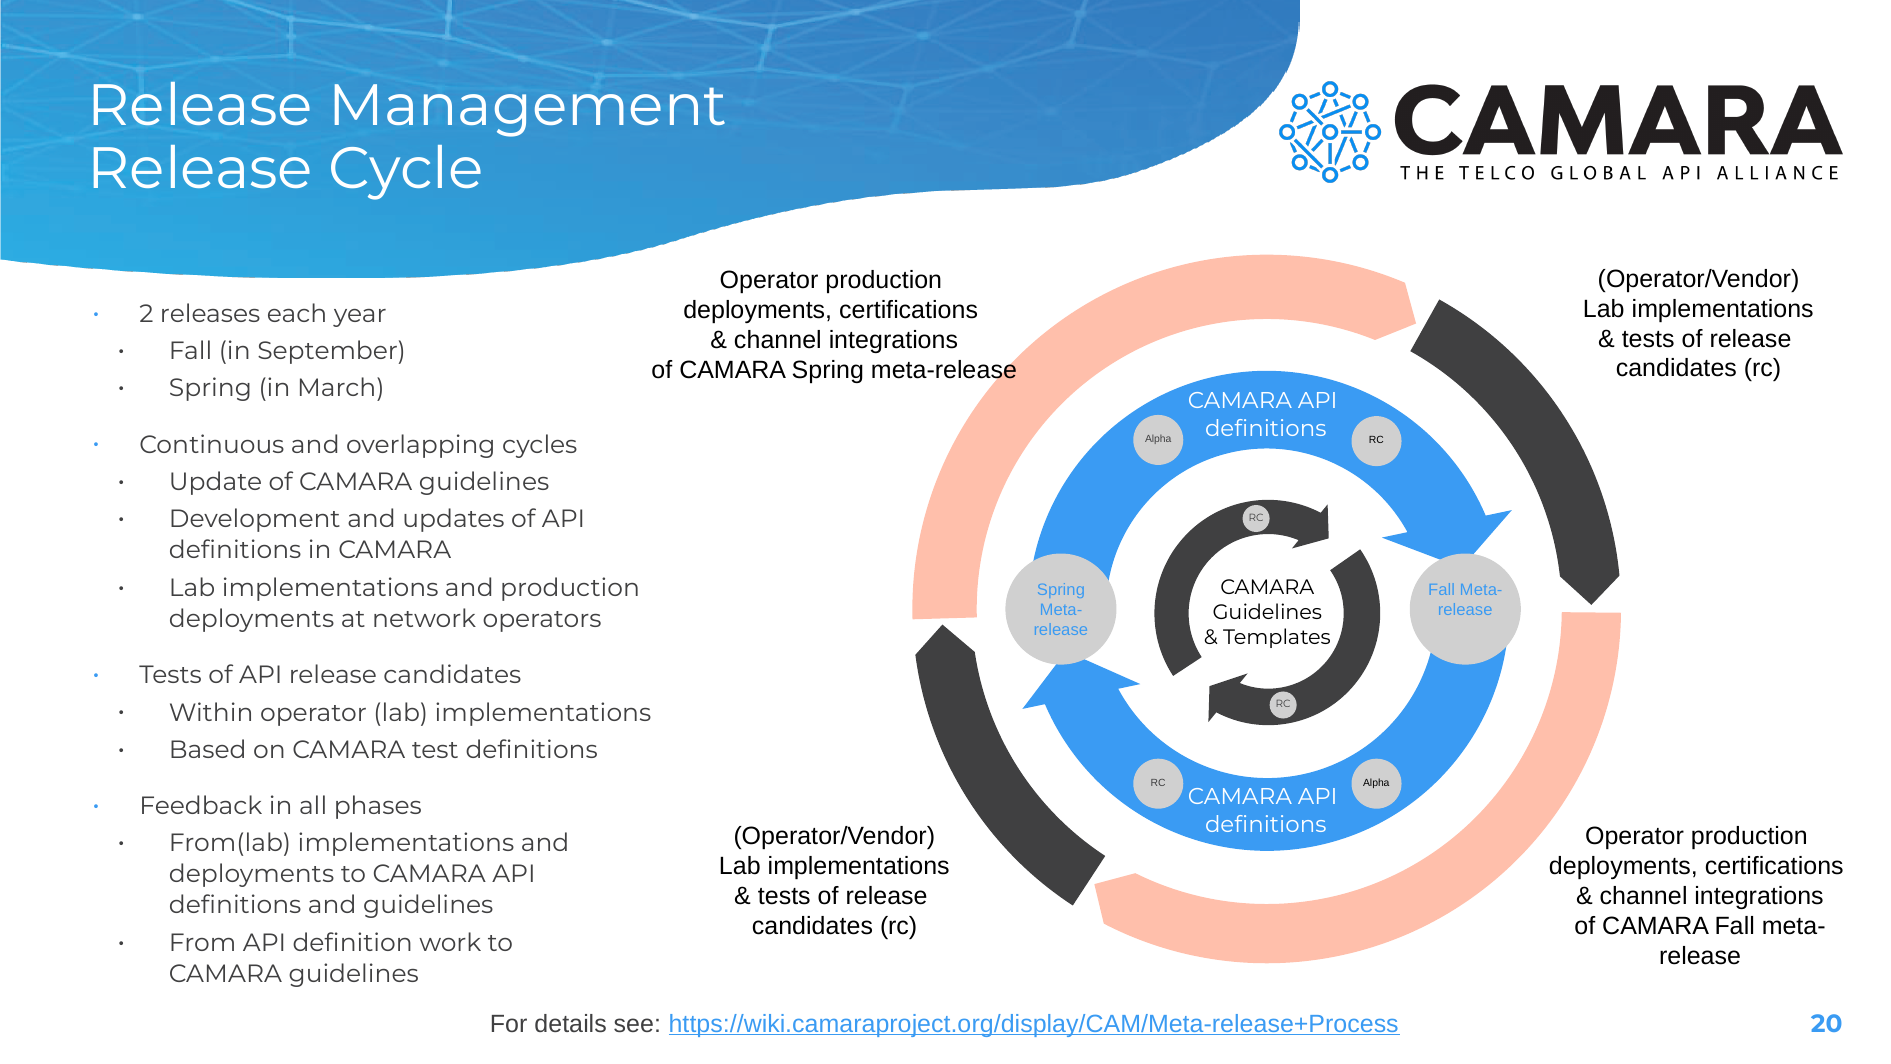

# Release Management Release Cycle

(Operator/Vendor)
Lab implementations
& tests of release
candidates (rc)
Operator production
deployments, certifications
& channel integrations
of CAMARA Spring meta-release
2 releases each year
Fall (in September)
Spring (in March)
Continuous and overlapping cycles
Update of CAMARA guidelines
Development and updates of API definitions in CAMARA
Lab implementations and production deployments at network operators
Tests of API release candidates
Within operator (lab) implementations
Based on CAMARA test definitions
Feedback in all phases
From(lab) implementations and  deployments to CAMARA API definitions and guidelines
From API definition work to
CAMARA guidelines

CAMARA API
definitions

Alpha
RC

RC

CAMARA
Guidelines
& Templates
Spring Meta-
release
Fall Meta-
release
RC

RC
Alpha
CAMARA API
definitions
(Operator/Vendor)
Lab implementations
& tests of release
candidates (rc)
Operator production
deployments, certifications
& channel integrations
of CAMARA Fall meta-release
For details see: https://wiki.camaraproject.org/display/CAM/Meta-release+Process